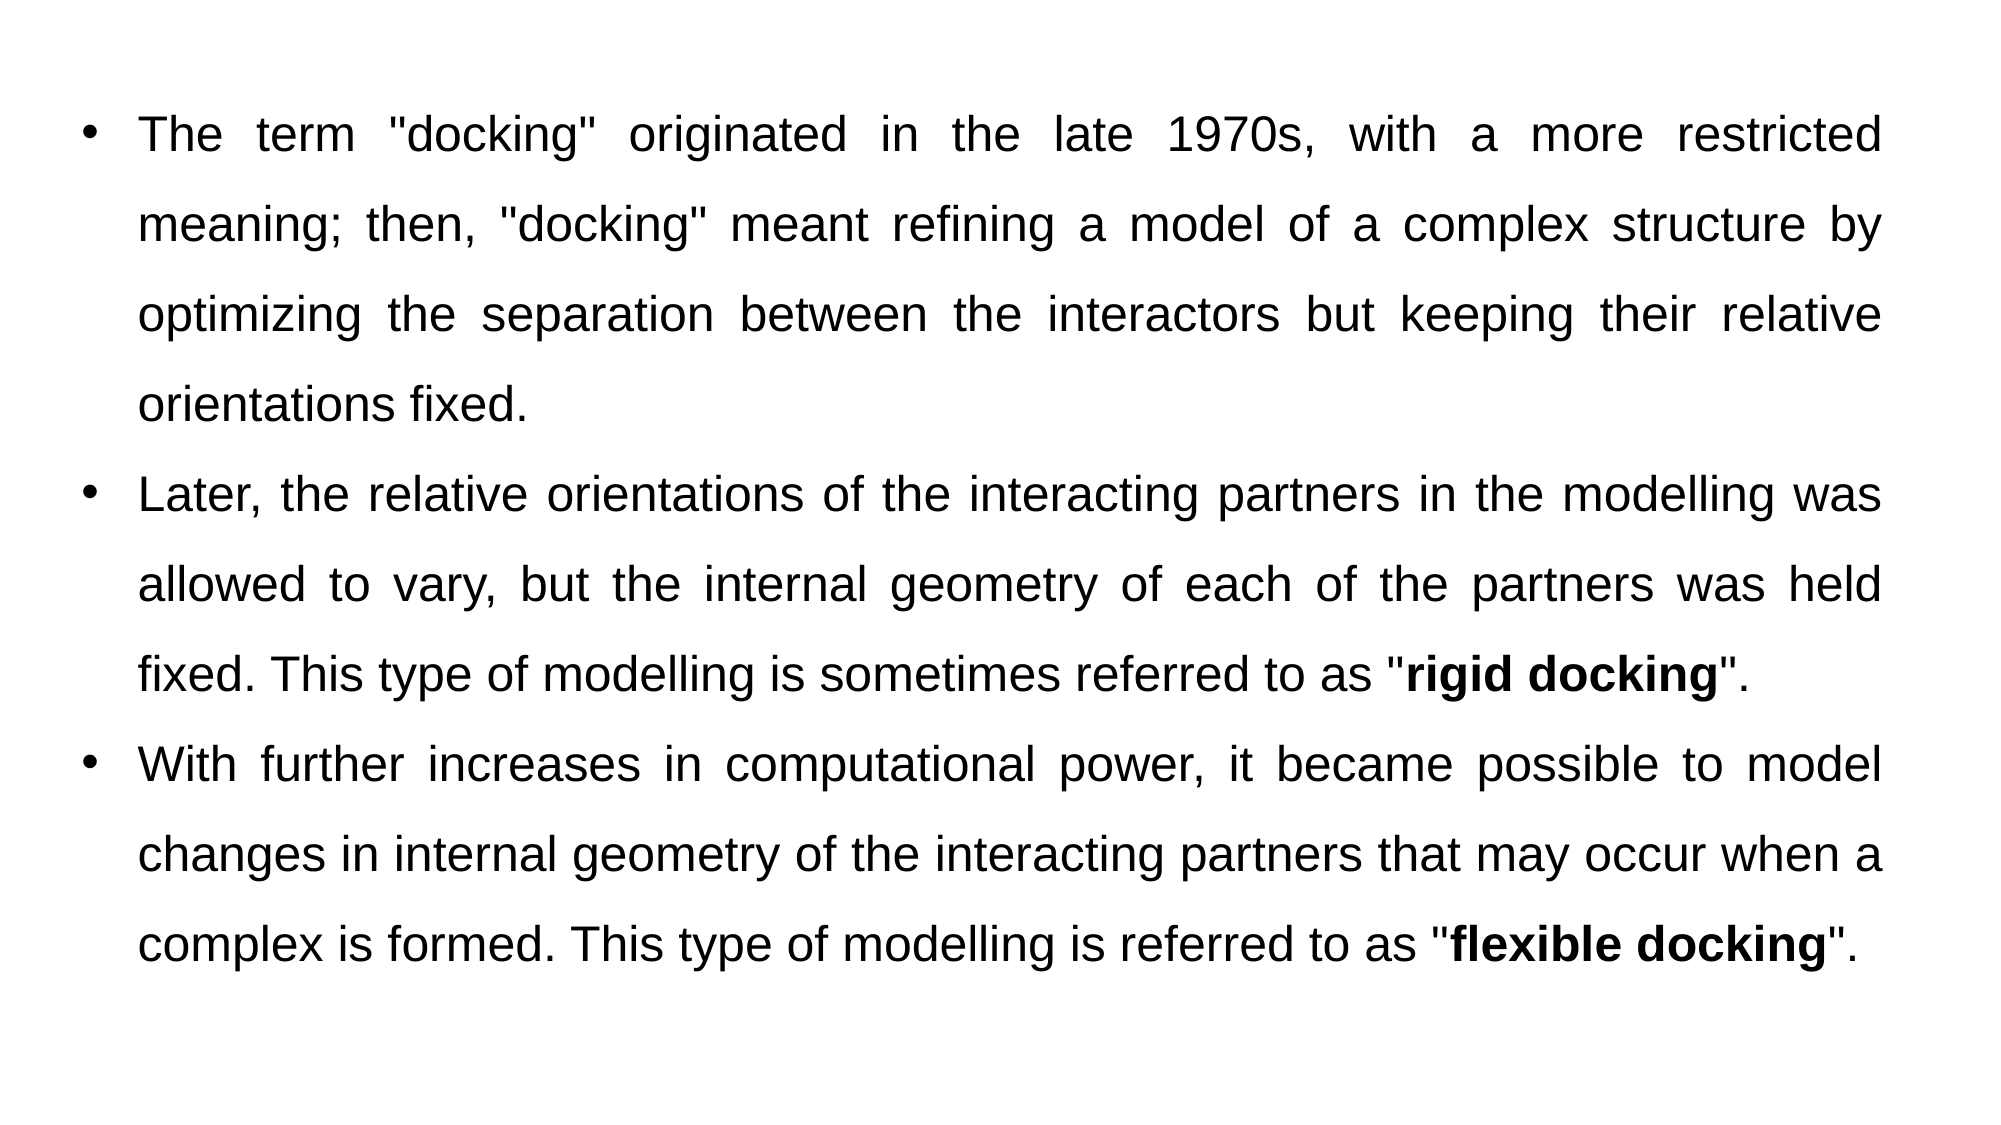

The term "docking" originated in the late 1970s, with a more restricted meaning; then, "docking" meant refining a model of a complex structure by optimizing the separation between the interactors but keeping their relative orientations fixed.
Later, the relative orientations of the interacting partners in the modelling was allowed to vary, but the internal geometry of each of the partners was held fixed. This type of modelling is sometimes referred to as "rigid docking".
With further increases in computational power, it became possible to model changes in internal geometry of the interacting partners that may occur when a complex is formed. This type of modelling is referred to as "flexible docking".